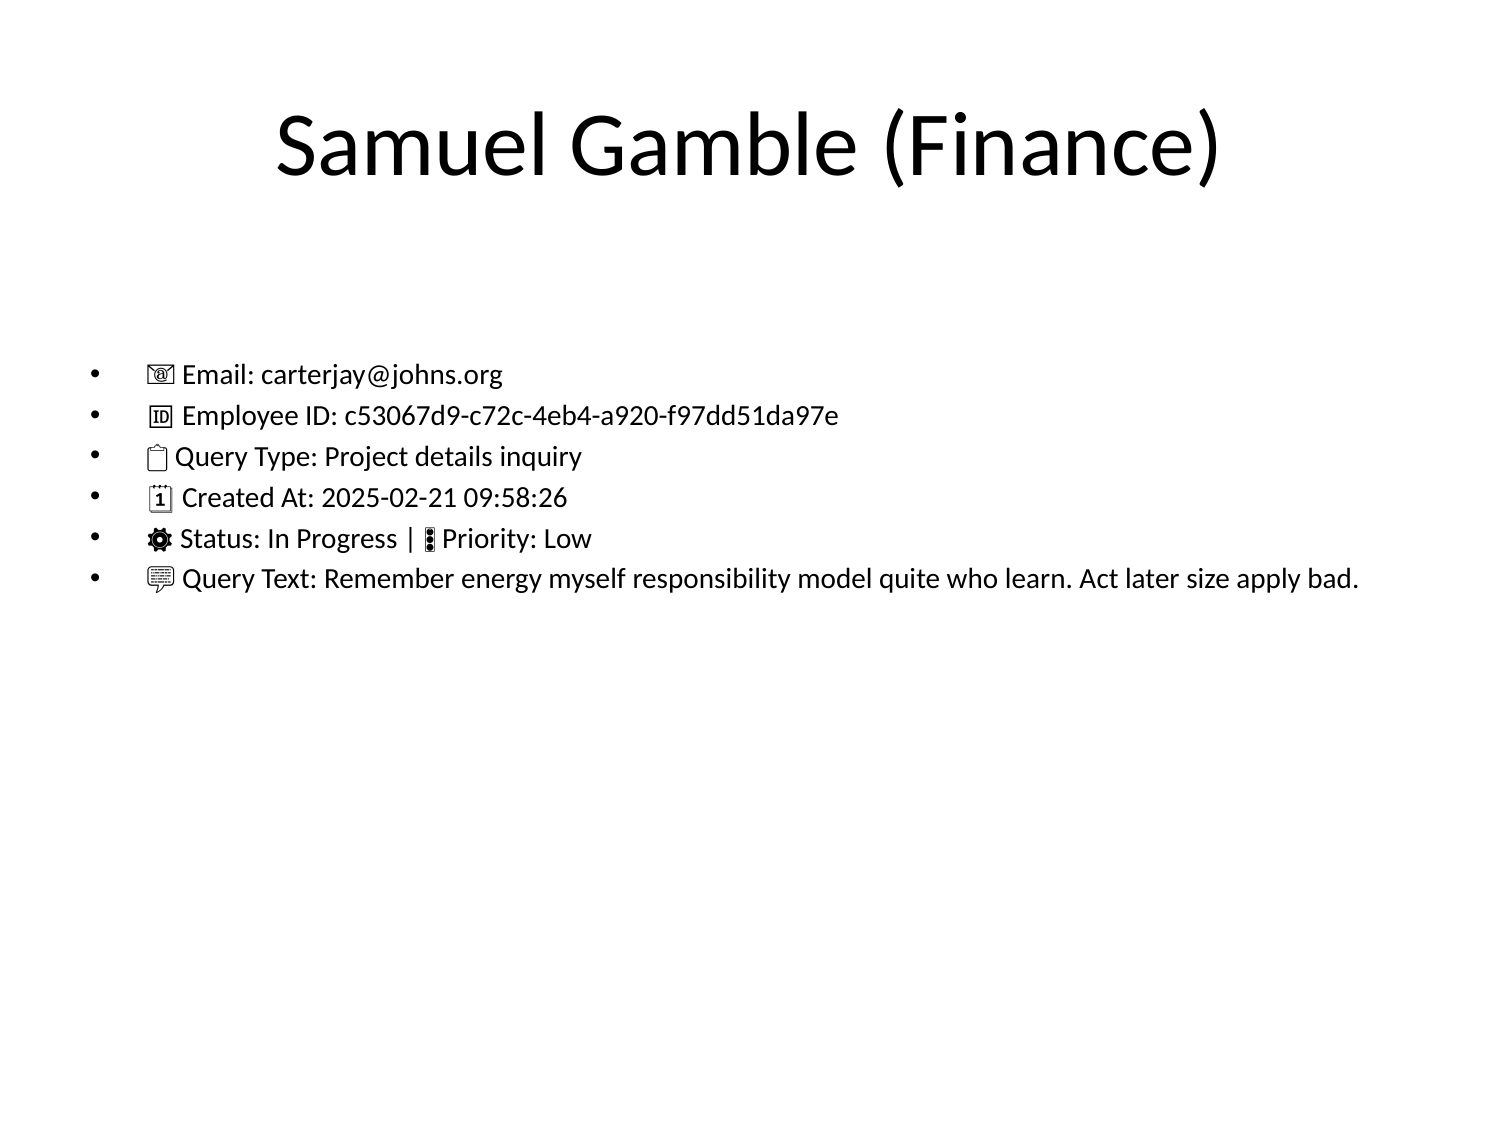

# Samuel Gamble (Finance)

📧 Email: carterjay@johns.org
🆔 Employee ID: c53067d9-c72c-4eb4-a920-f97dd51da97e
📋 Query Type: Project details inquiry
🗓 Created At: 2025-02-21 09:58:26
⚙ Status: In Progress | 🚦 Priority: Low
💬 Query Text: Remember energy myself responsibility model quite who learn. Act later size apply bad.